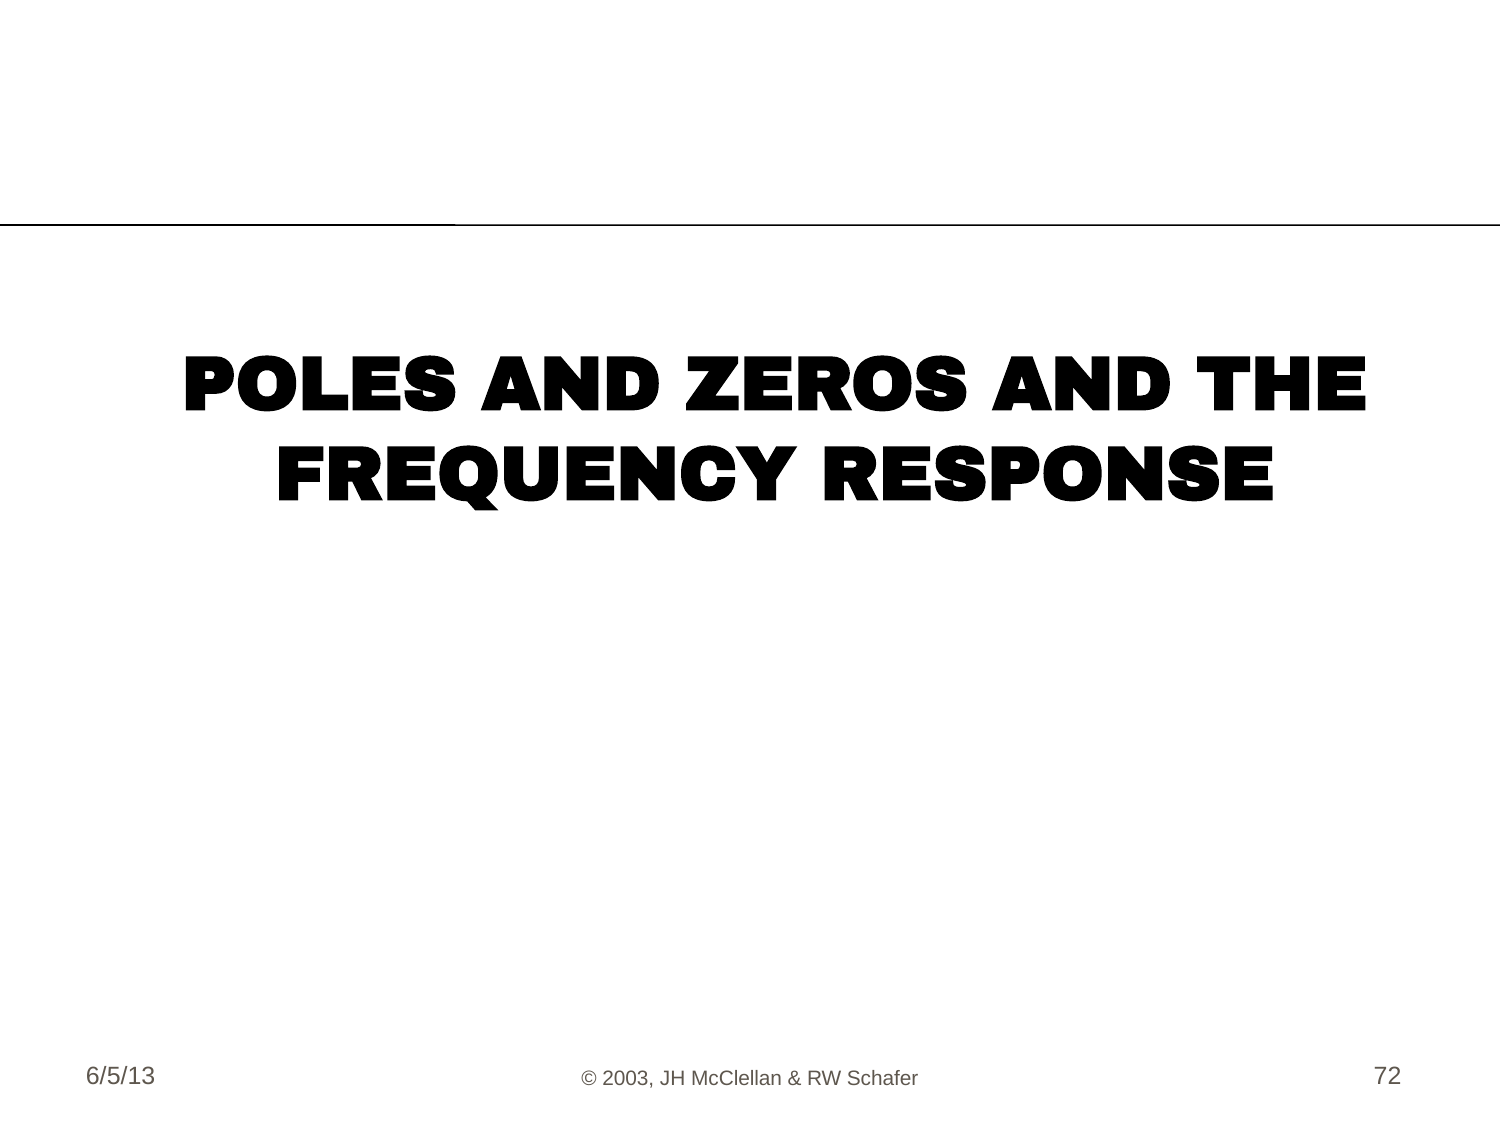

# Poles and Zeros and the Frequency Response
6/5/13
© 2003, JH McClellan & RW Schafer
72